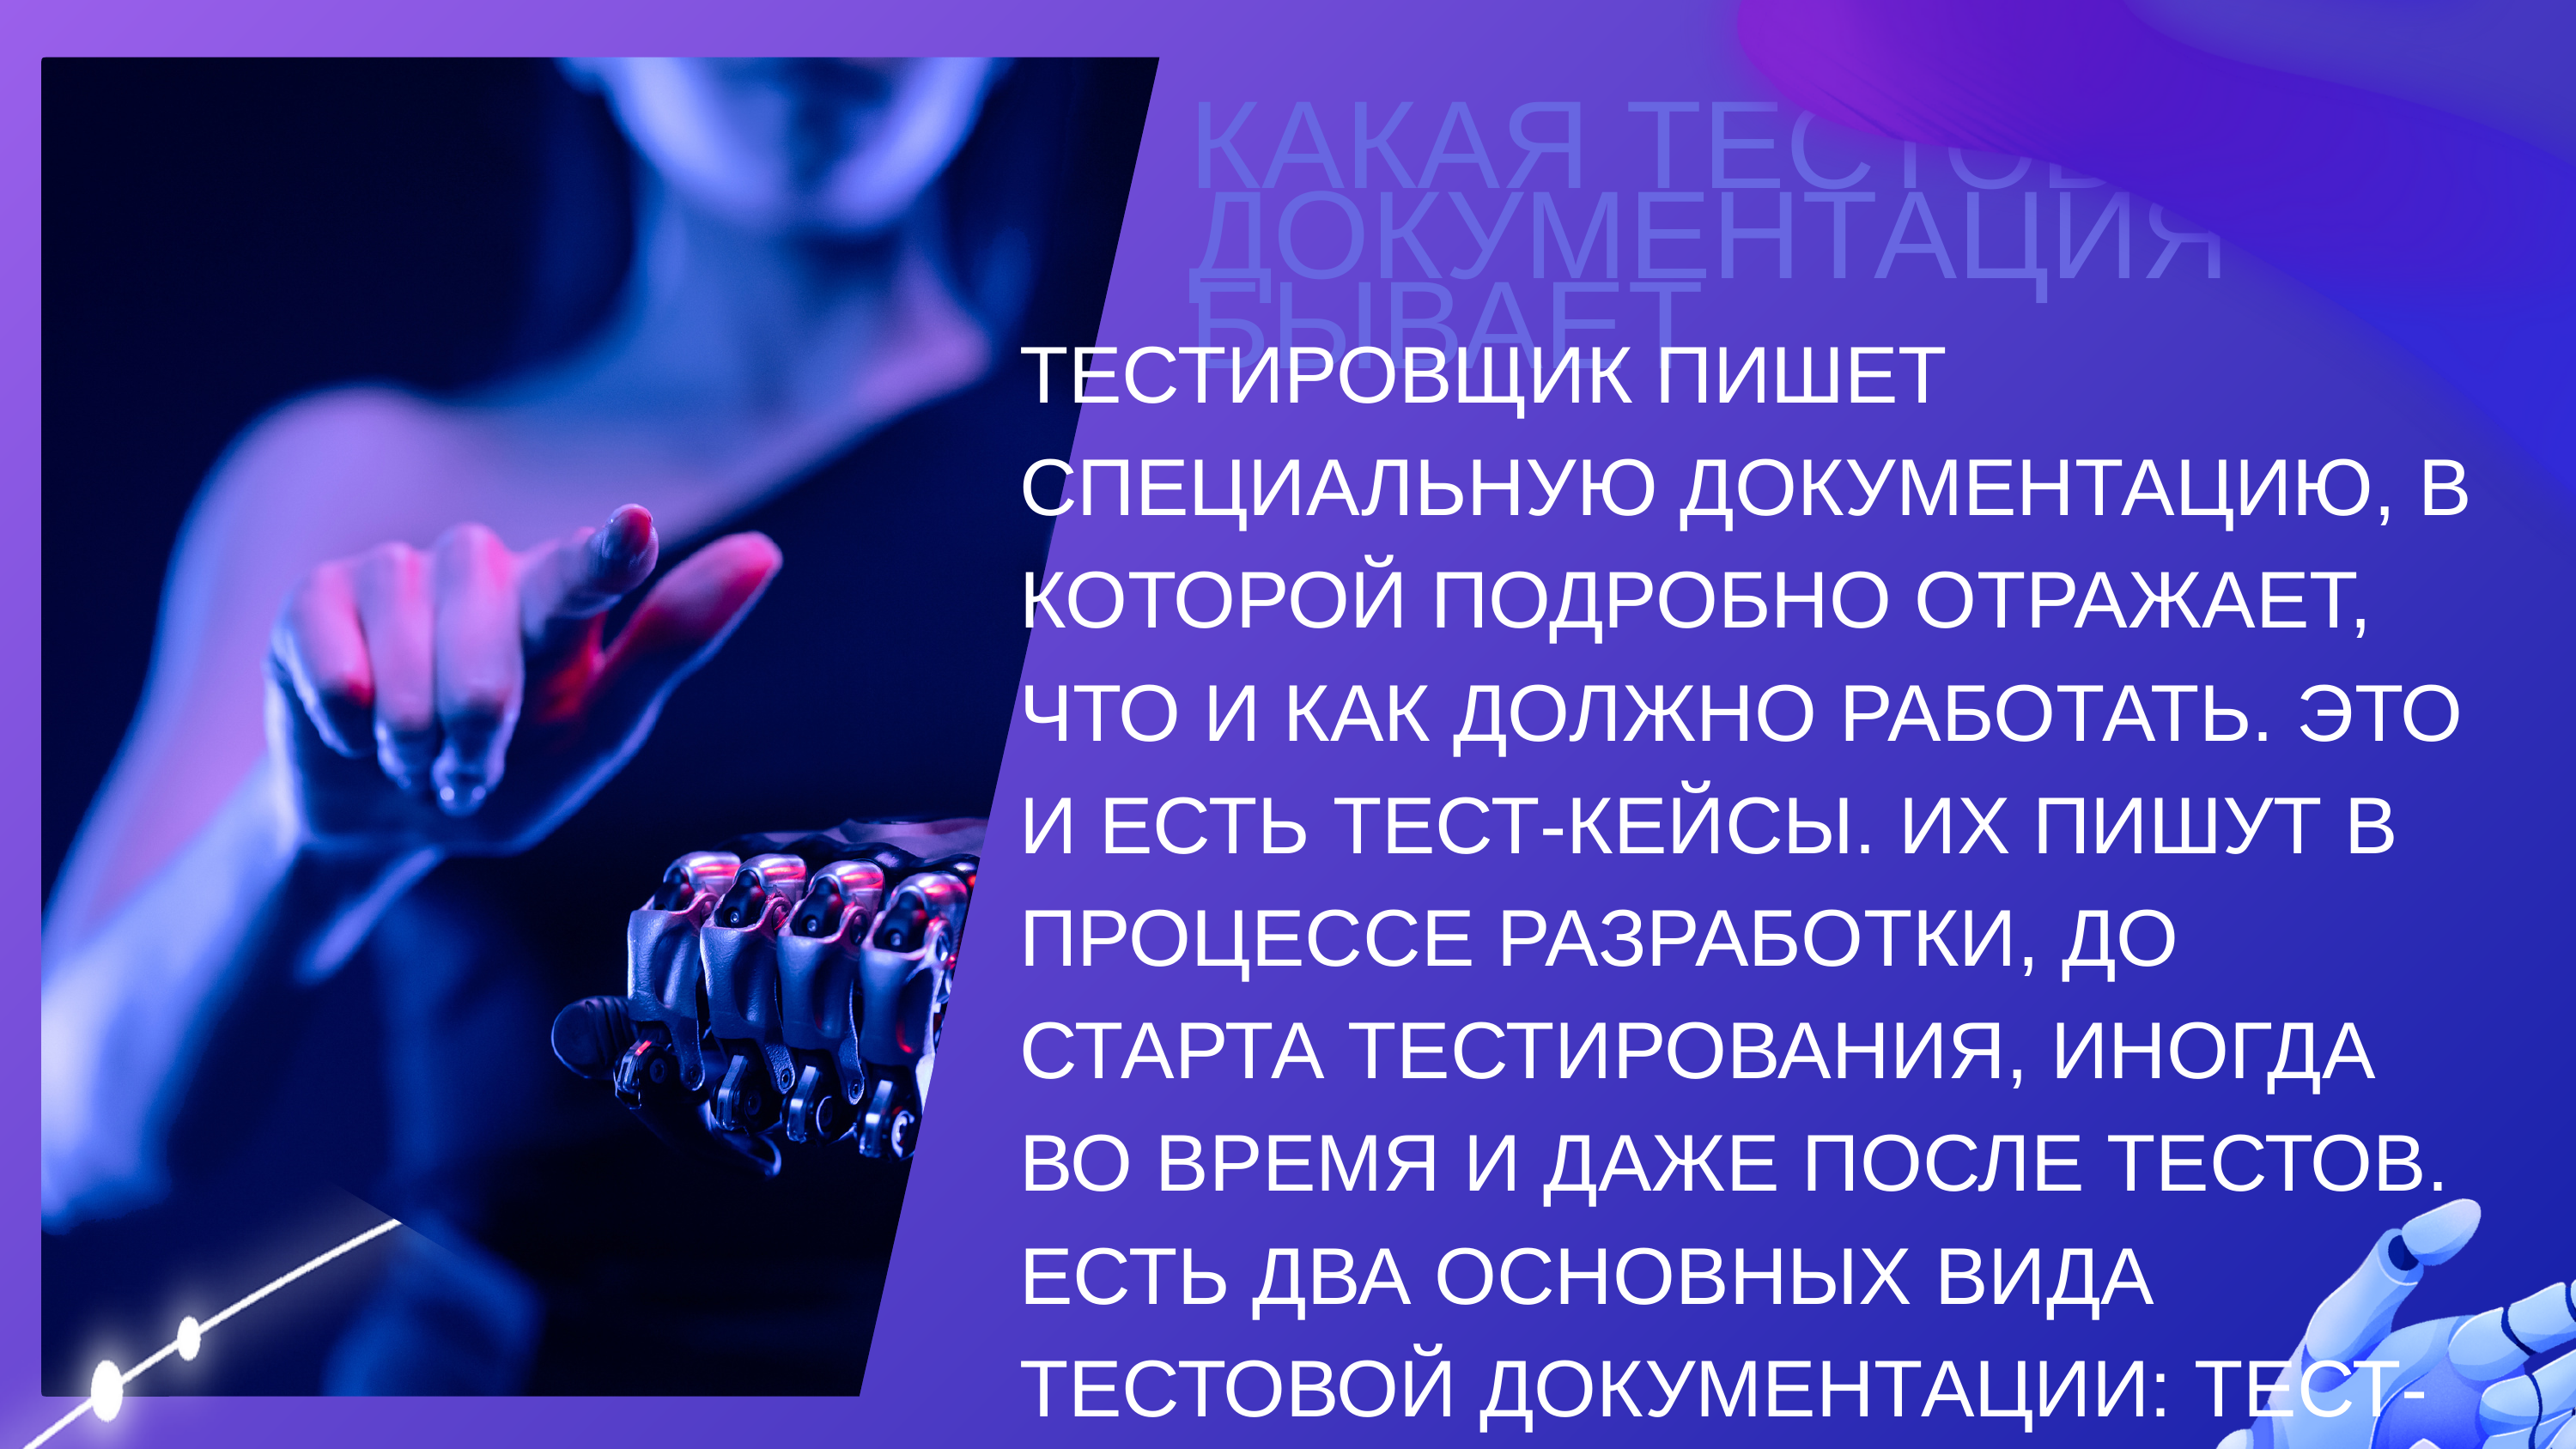

КАКАЯ ТЕСТОВАЯ ДОКУМЕНТАЦИЯ БЫВАЕТ
ТЕСТИРОВЩИК ПИШЕТ СПЕЦИАЛЬНУЮ ДОКУМЕНТАЦИЮ, В КОТОРОЙ ПОДРОБНО ОТРАЖАЕТ, ЧТО И КАК ДОЛЖНО РАБОТАТЬ. ЭТО И ЕСТЬ ТЕСТ-КЕЙСЫ. ИХ ПИШУТ В ПРОЦЕССЕ РАЗРАБОТКИ, ДО СТАРТА ТЕСТИРОВАНИЯ, ИНОГДА ВО ВРЕМЯ И ДАЖЕ ПОСЛЕ ТЕСТОВ.
ЕСТЬ ДВА ОСНОВНЫХ ВИДА ТЕСТОВОЙ ДОКУМЕНТАЦИИ: ТЕСТ-КЕЙСЫ И ЧЕК-ЛИСТЫ. ОДНОСТРАНИЧНОМУ ВЕБ-САЙТУ ИЛИ КОМАНДЕ, В КОТОРОЙ ОДИН ИЛИ ДВА ТЕСТИРОВЩИКА, ХВАТИТ И ЧЕК-ЛИСТОВ. БОЛЬШИМ КОМАНДАМ ЛУЧШЕ ИСПОЛЬЗОВАТЬ ТЕСТ-КЕЙСЫ, ЧТОБЫ ИНФОРМАЦИЯ НЕ ТЕРЯЛАСЬ.